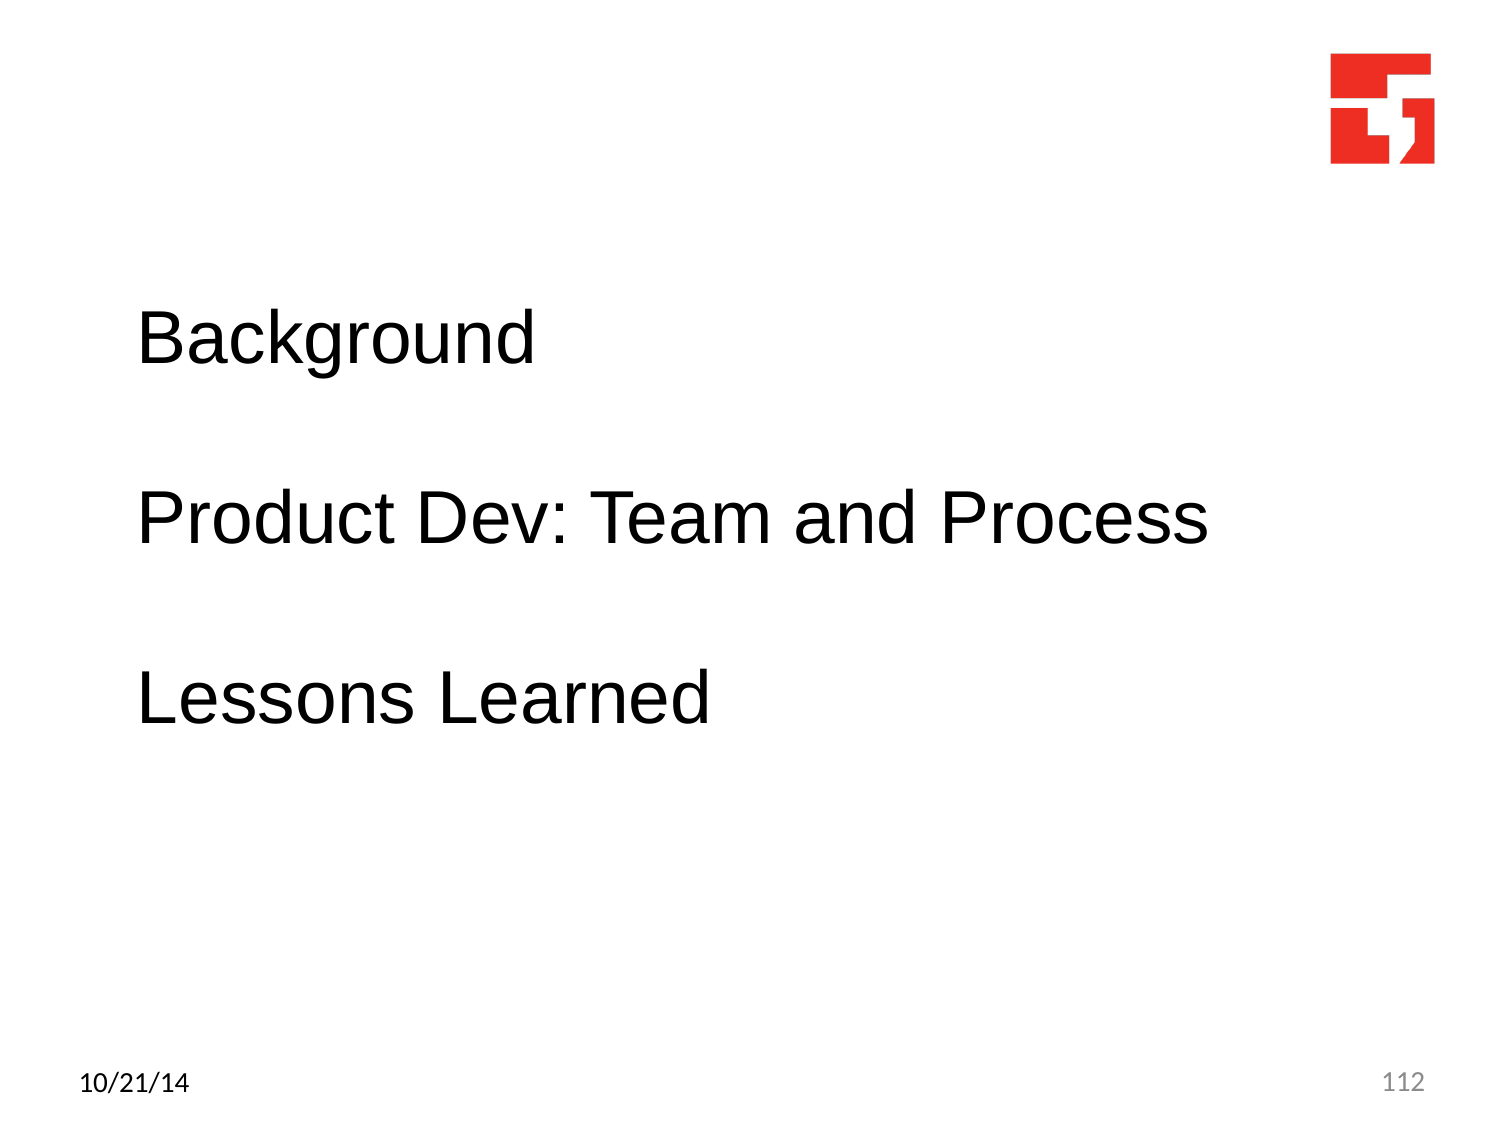

#
Background

Product Dev: Team and Process

Lessons Learned

10/21/14
112